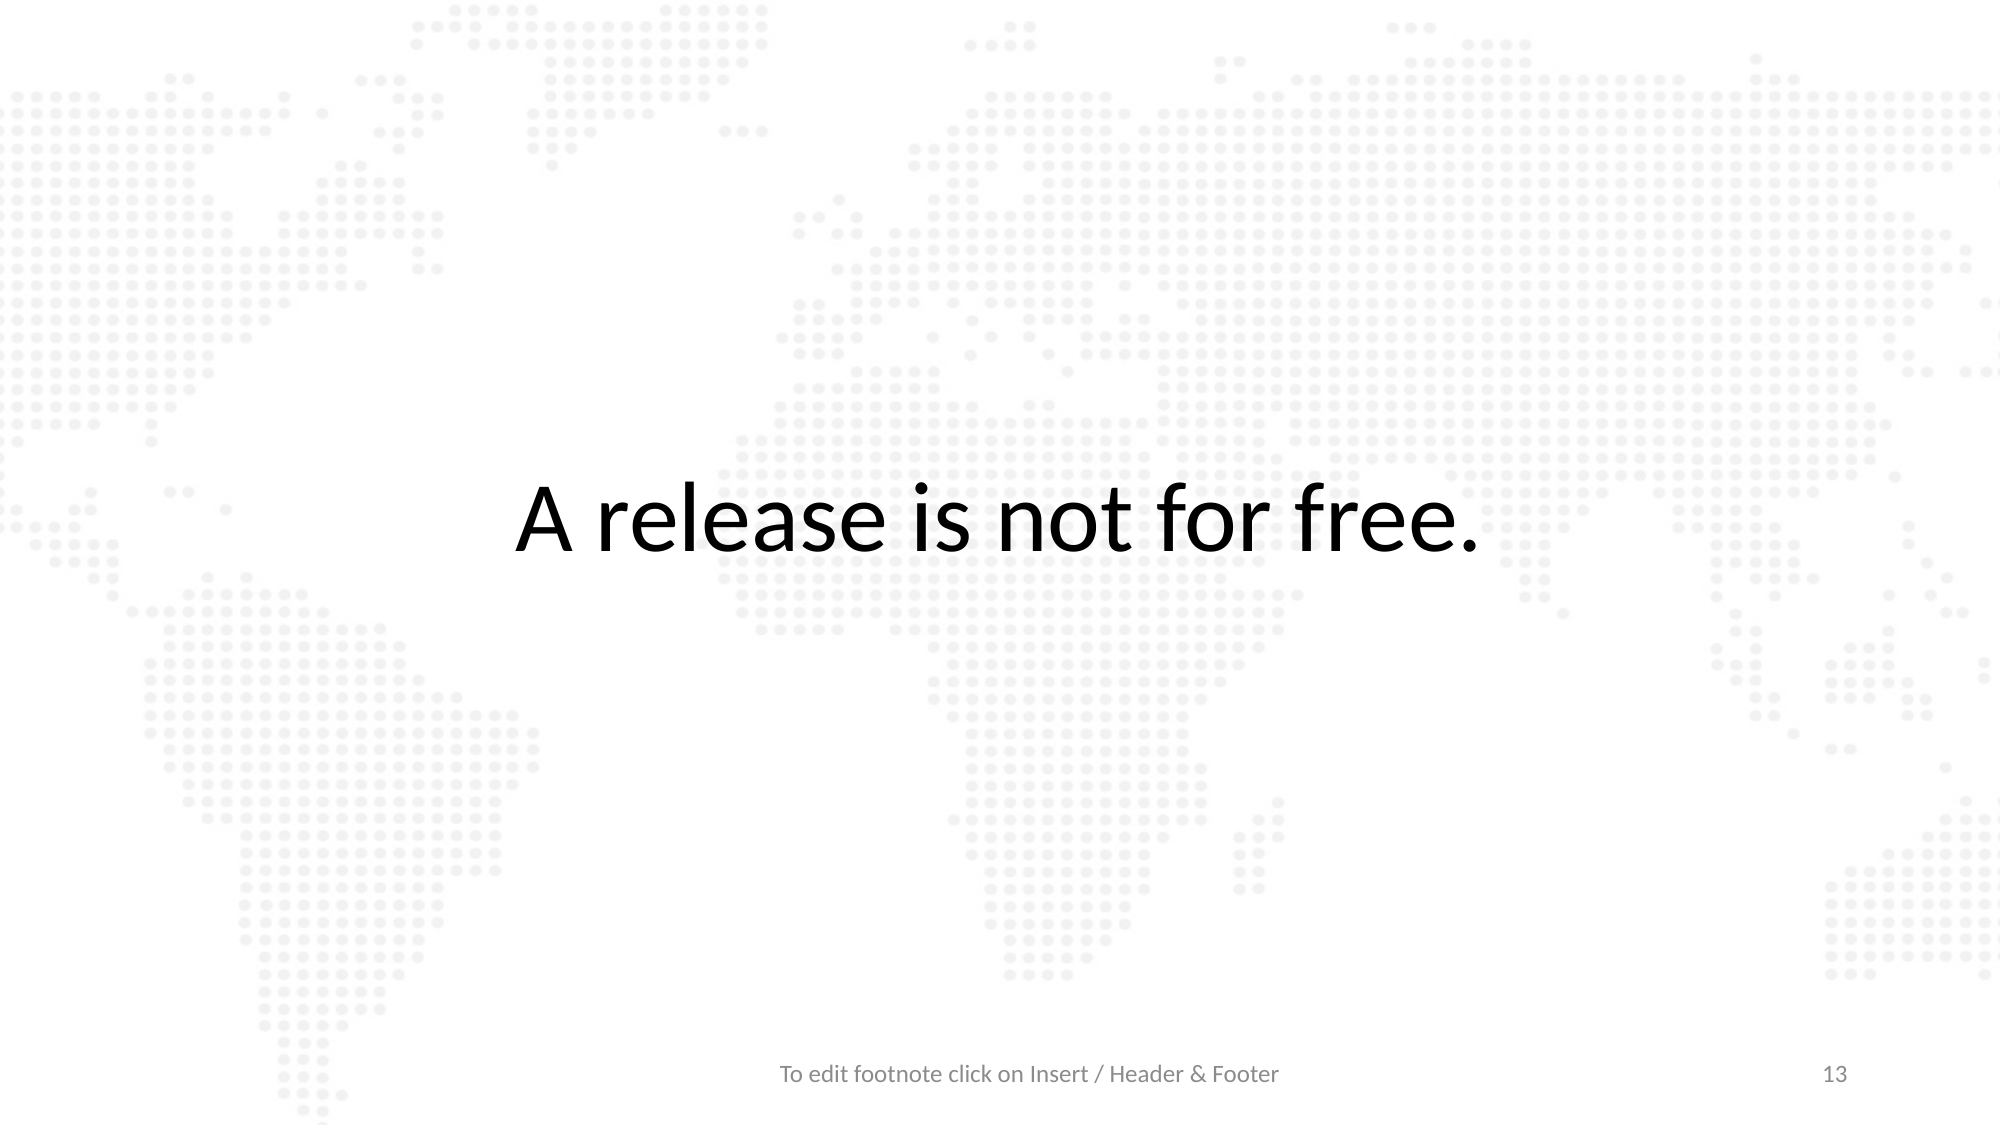

# A release is not for free.

To edit footnote click on Insert / Header & Footer
13